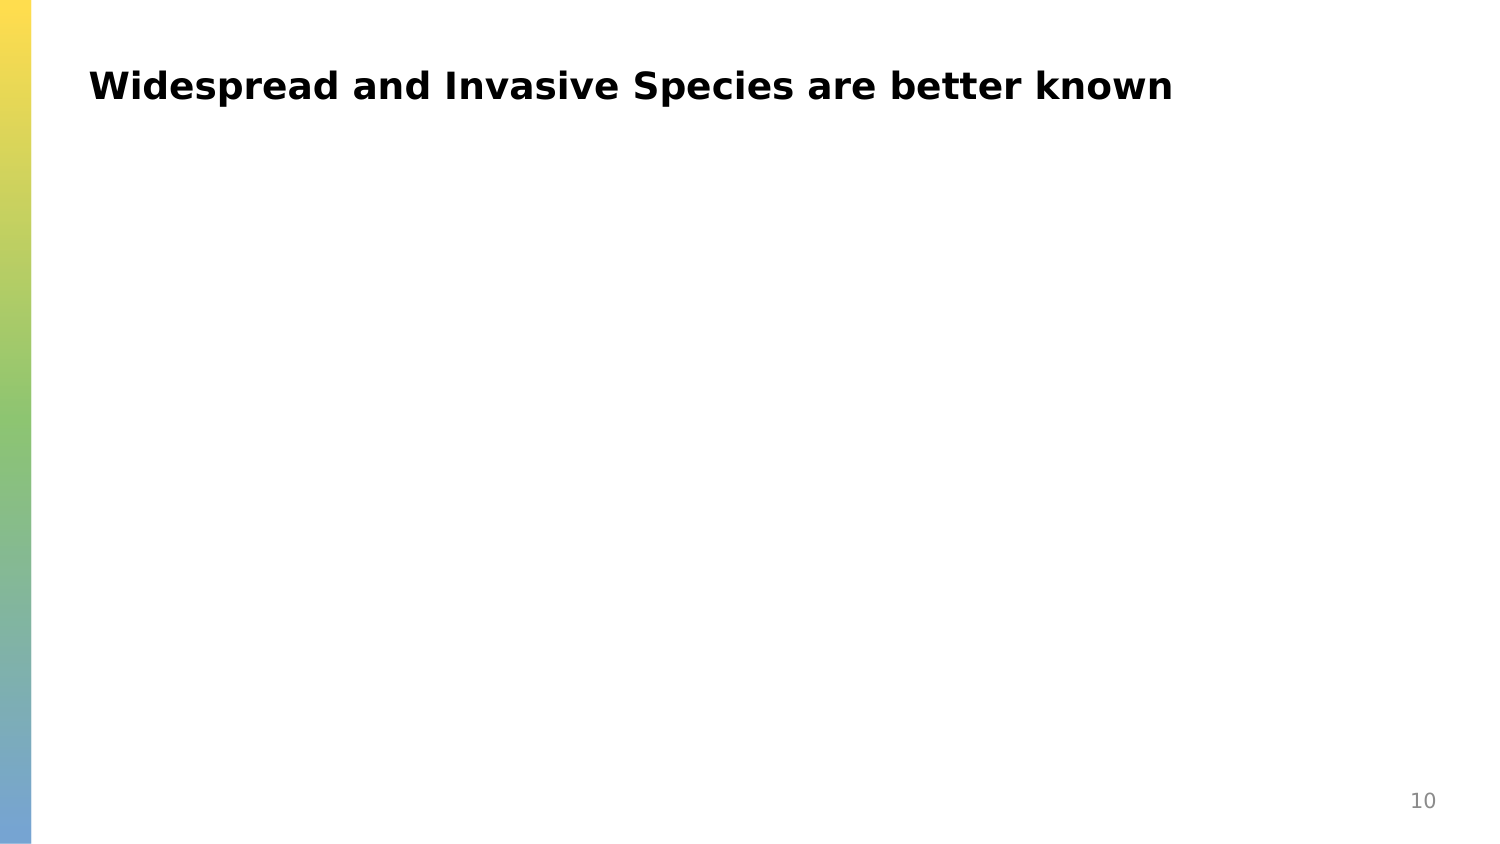

Widespread and Invasive Species are better known
10